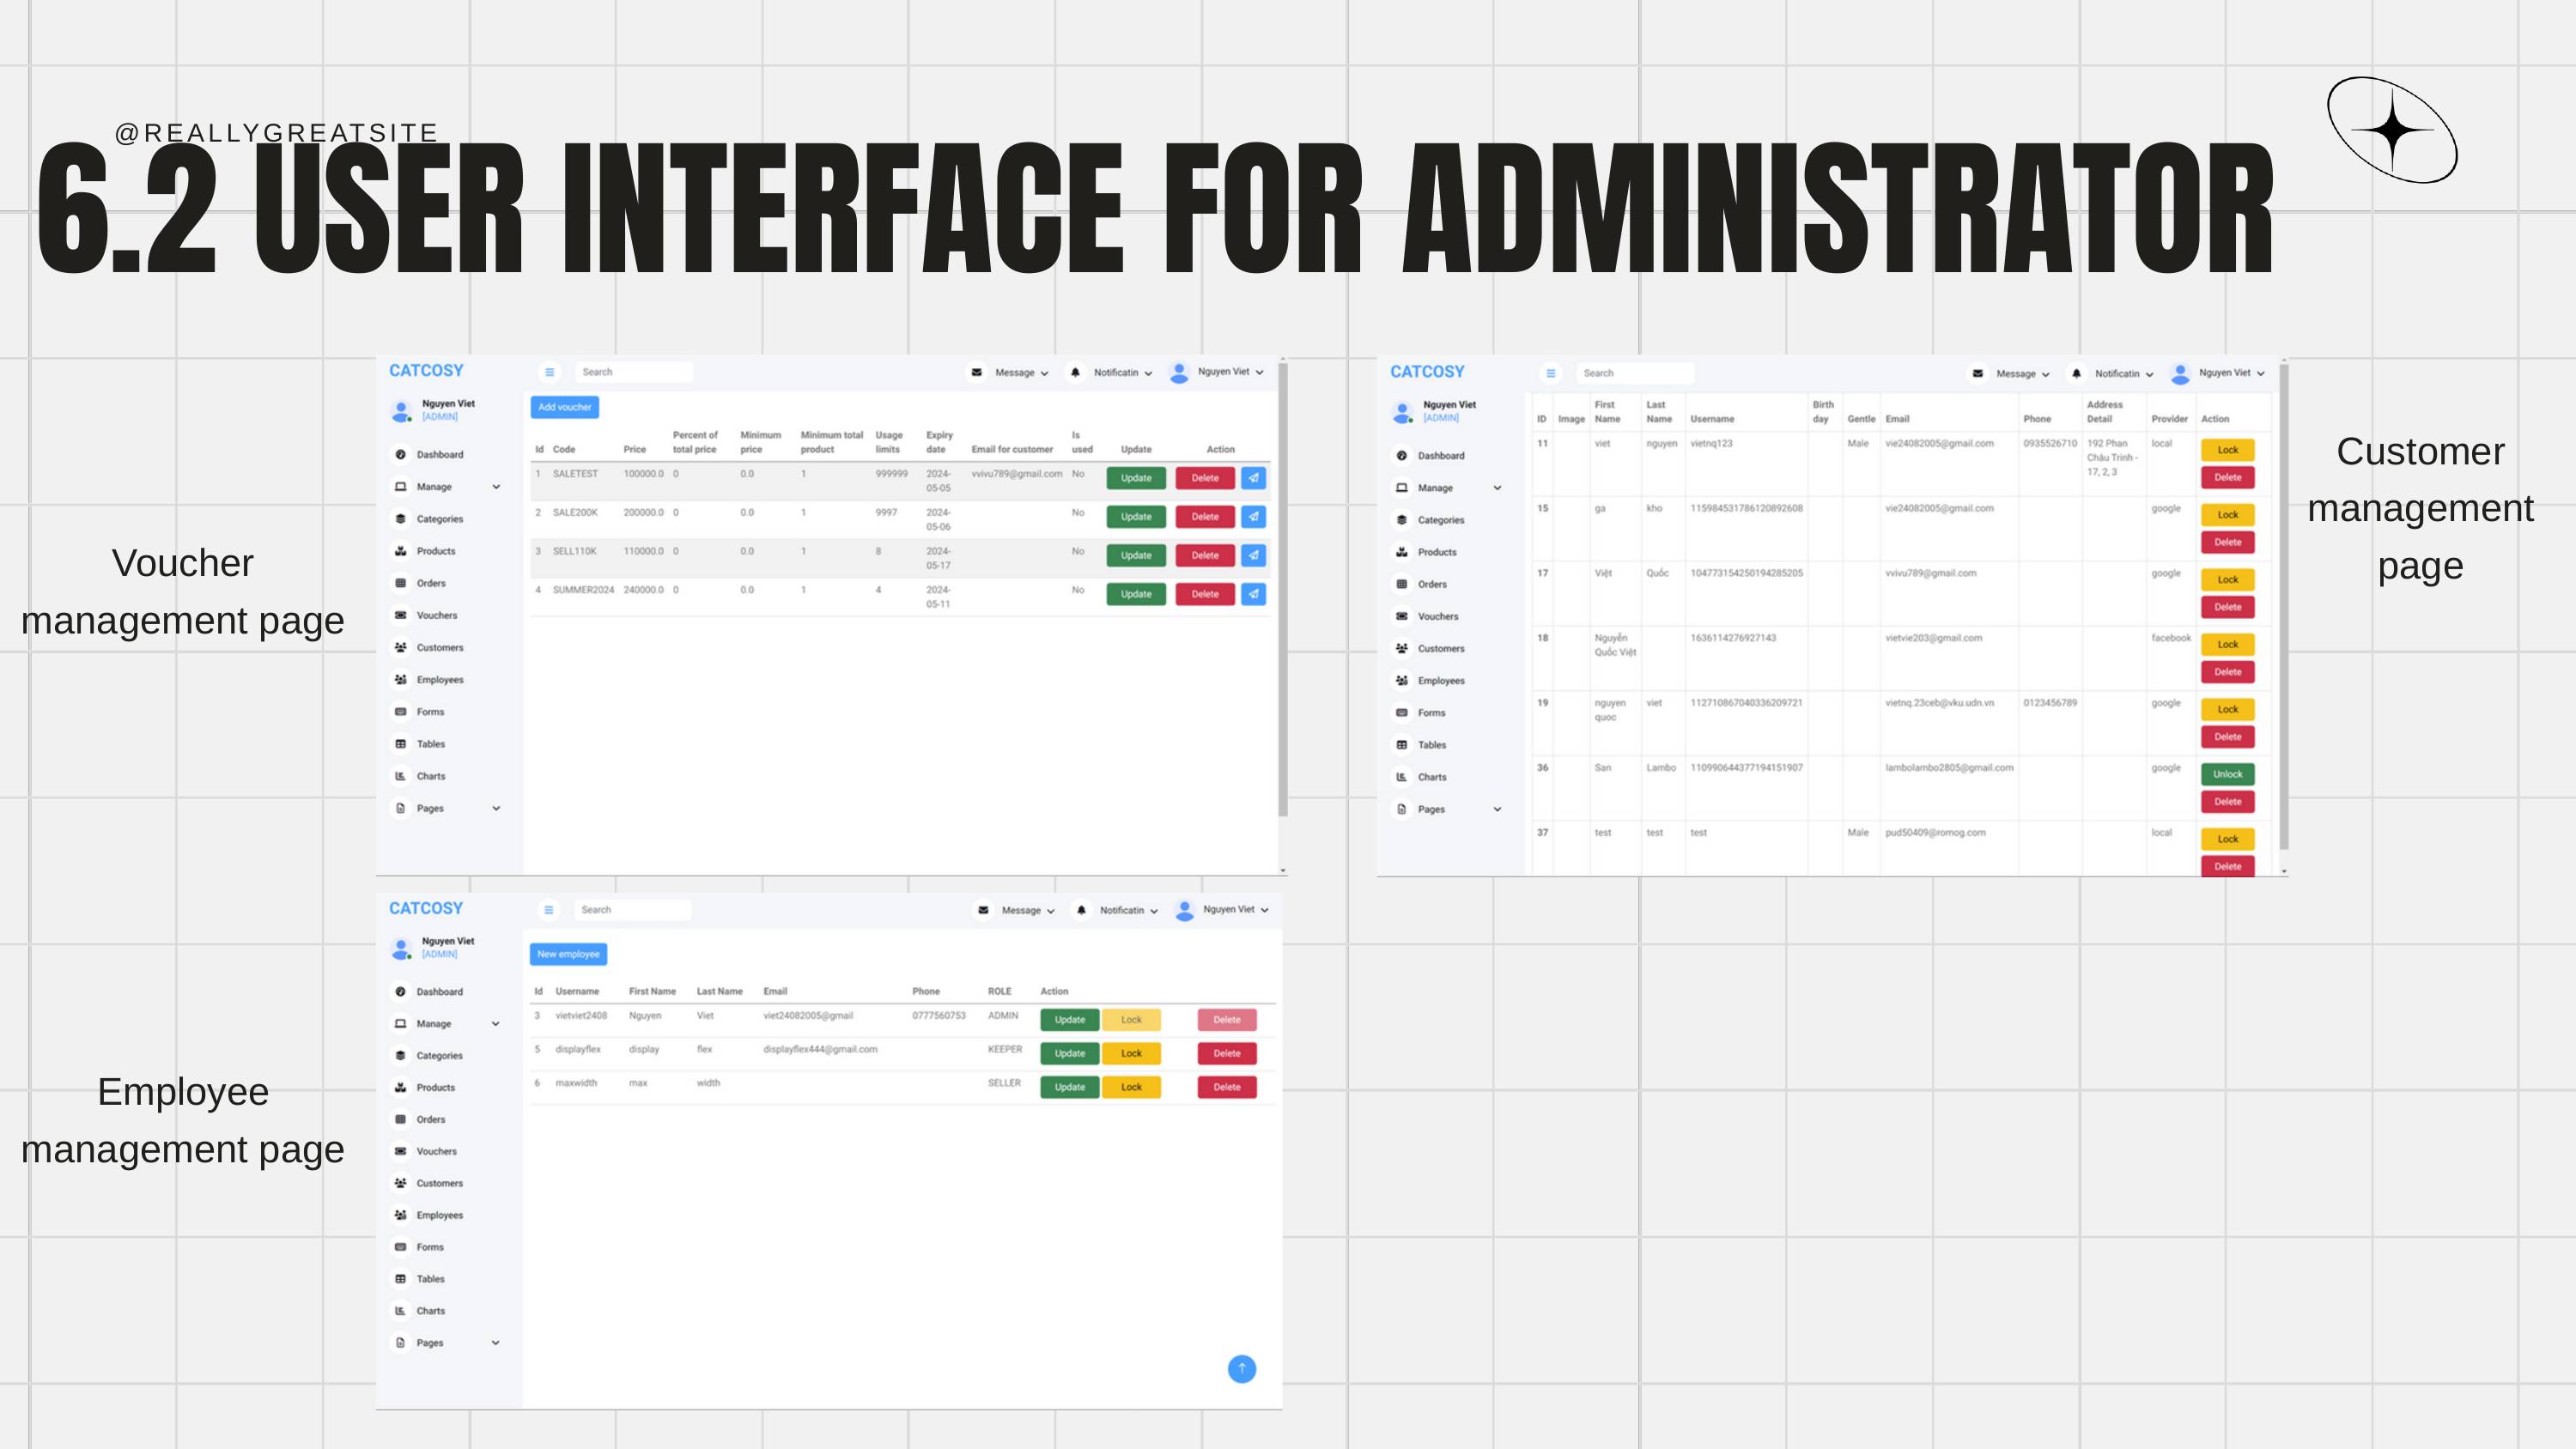

@REALLYGREATSITE
6.2 USER INTERFACE FOR ADMINISTRATOR

Customer management page
Voucher management page

Employee management page